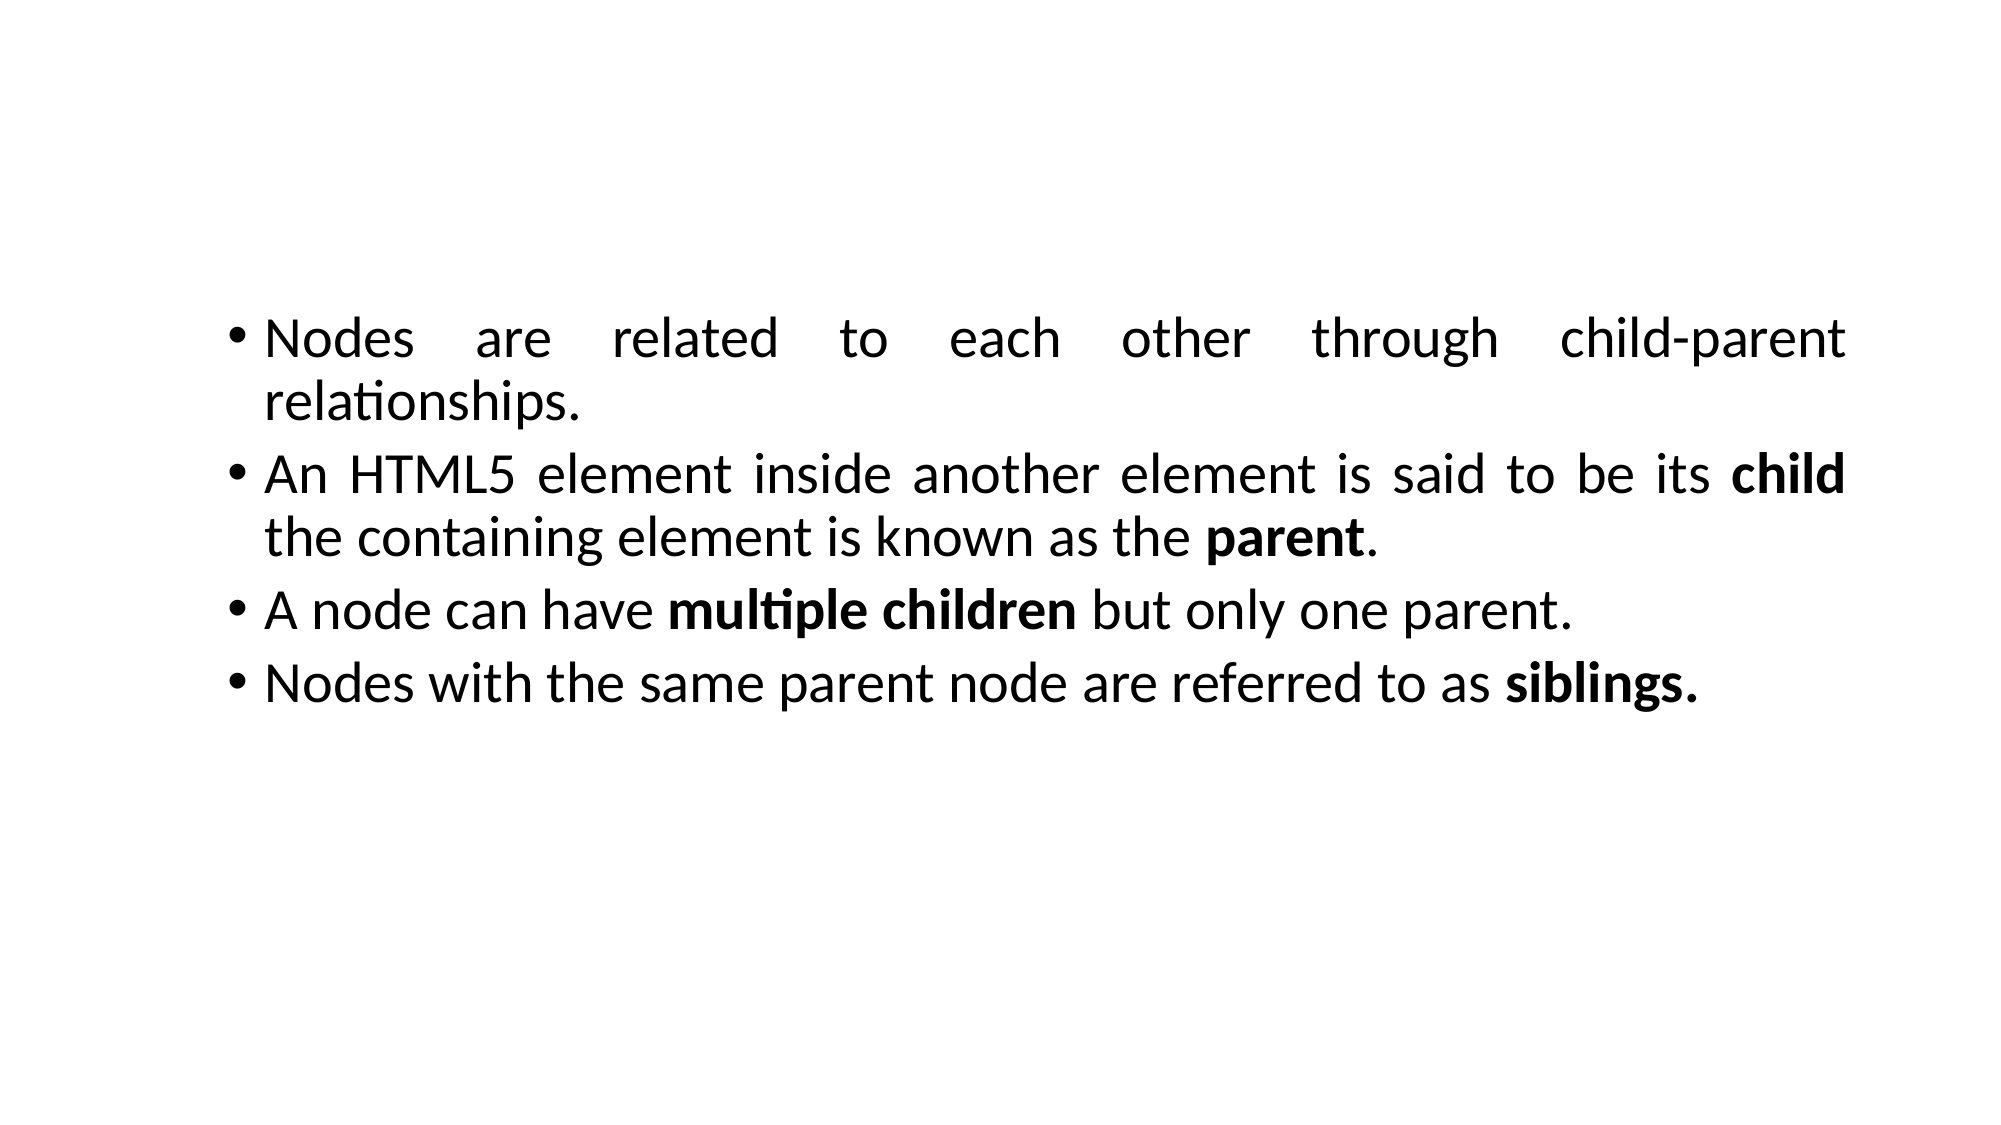

#
Nodes are related to each other through child-parent relationships.
An HTML5 element inside another element is said to be its child the containing element is known as the parent.
A node can have multiple children but only one parent.
Nodes with the same parent node are referred to as siblings.